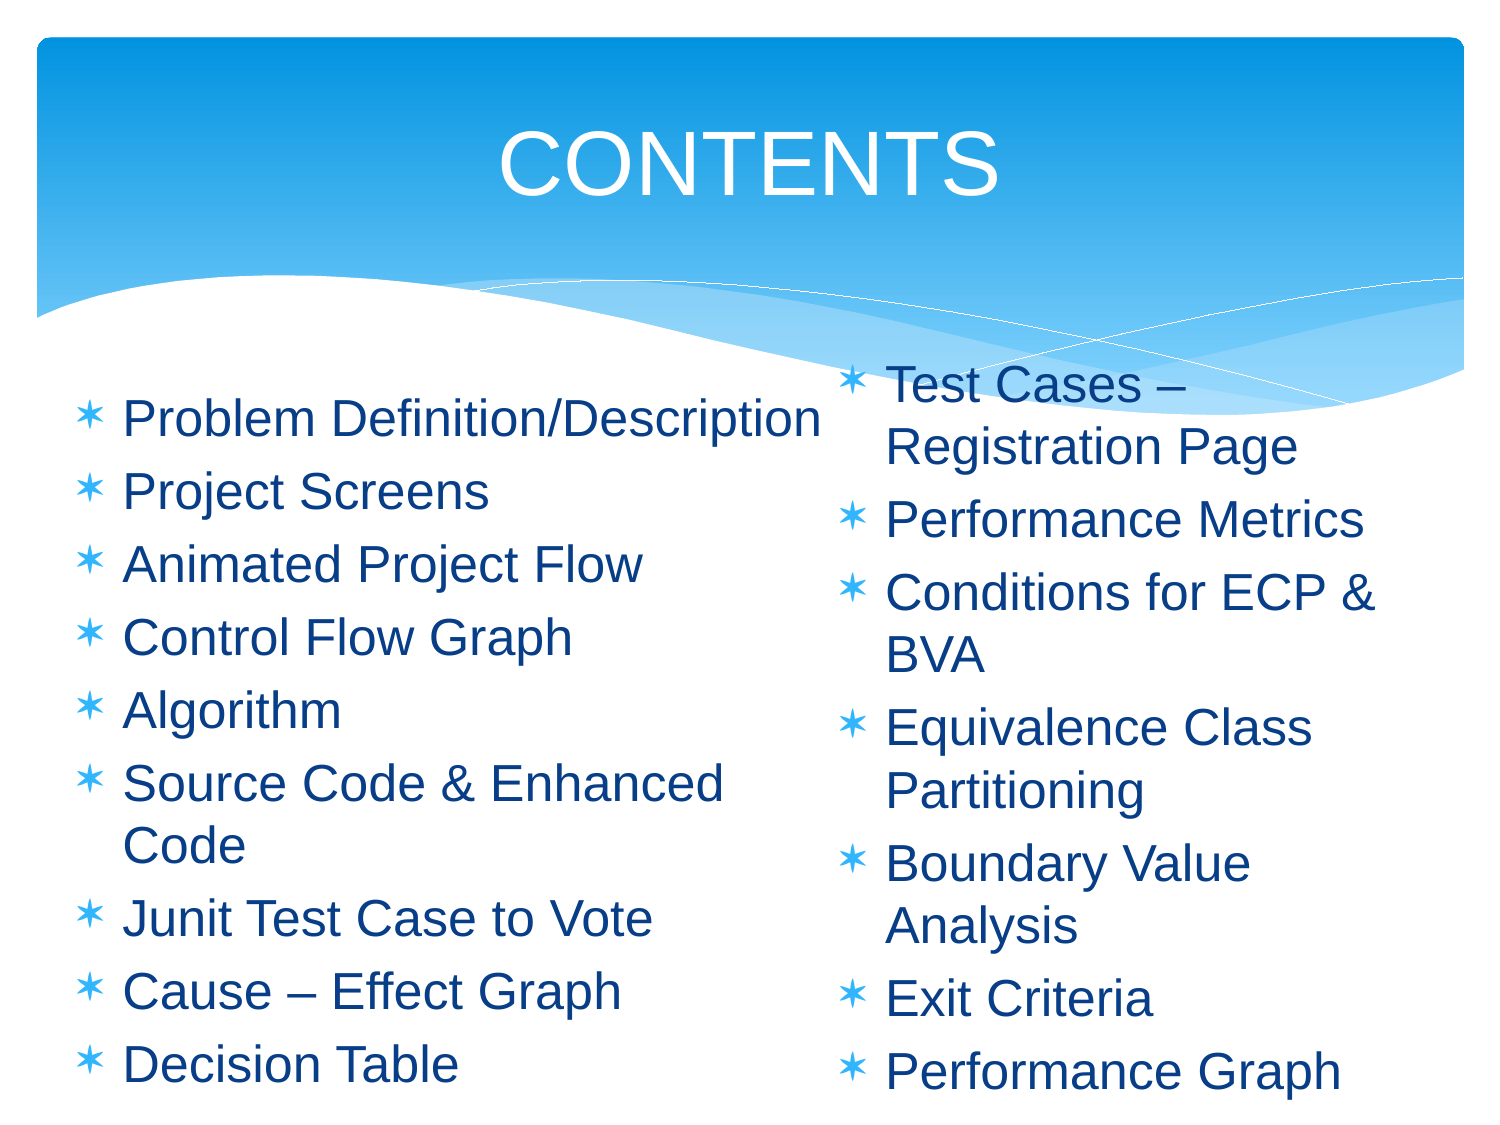

# CONTENTS
Problem Definition/Description
Project Screens
Animated Project Flow
Control Flow Graph
Algorithm
Source Code & Enhanced Code
Junit Test Case to Vote
Cause – Effect Graph
Decision Table

Test Cases – Registration Page
Performance Metrics
Conditions for ECP & BVA
Equivalence Class Partitioning
Boundary Value Analysis
Exit Criteria
Performance Graph